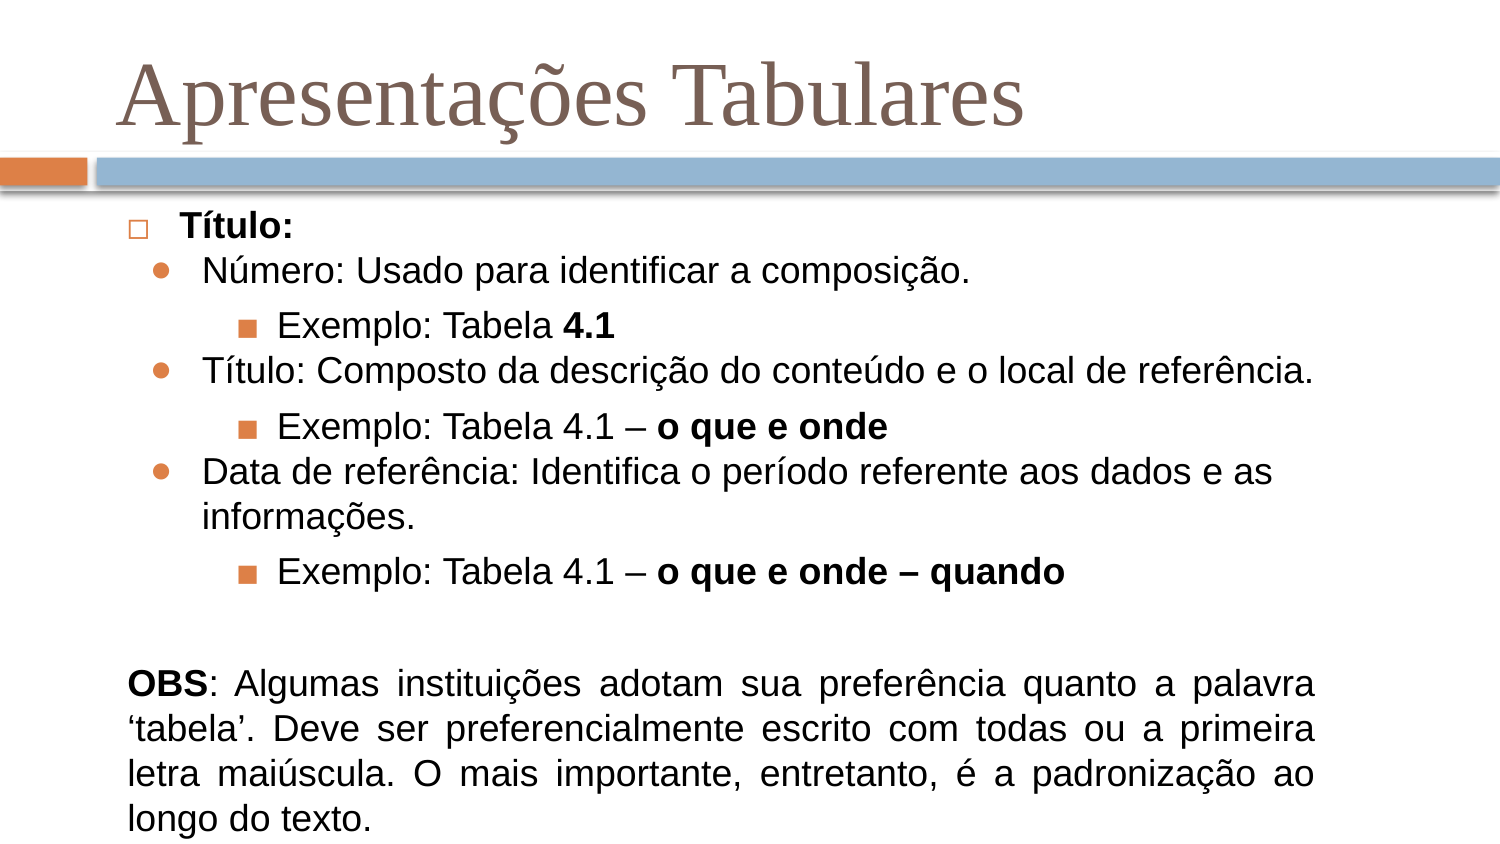

Apresentações Tabulares
Título:
Número: Usado para identificar a composição.
Exemplo: Tabela 4.1
Título: Composto da descrição do conteúdo e o local de referência.
Exemplo: Tabela 4.1 – o que e onde
Data de referência: Identifica o período referente aos dados e as informações.
Exemplo: Tabela 4.1 – o que e onde – quando

OBS: Algumas instituições adotam sua preferência quanto a palavra ‘tabela’. Deve ser preferencialmente escrito com todas ou a primeira letra maiúscula. O mais importante, entretanto, é a padronização ao longo do texto.